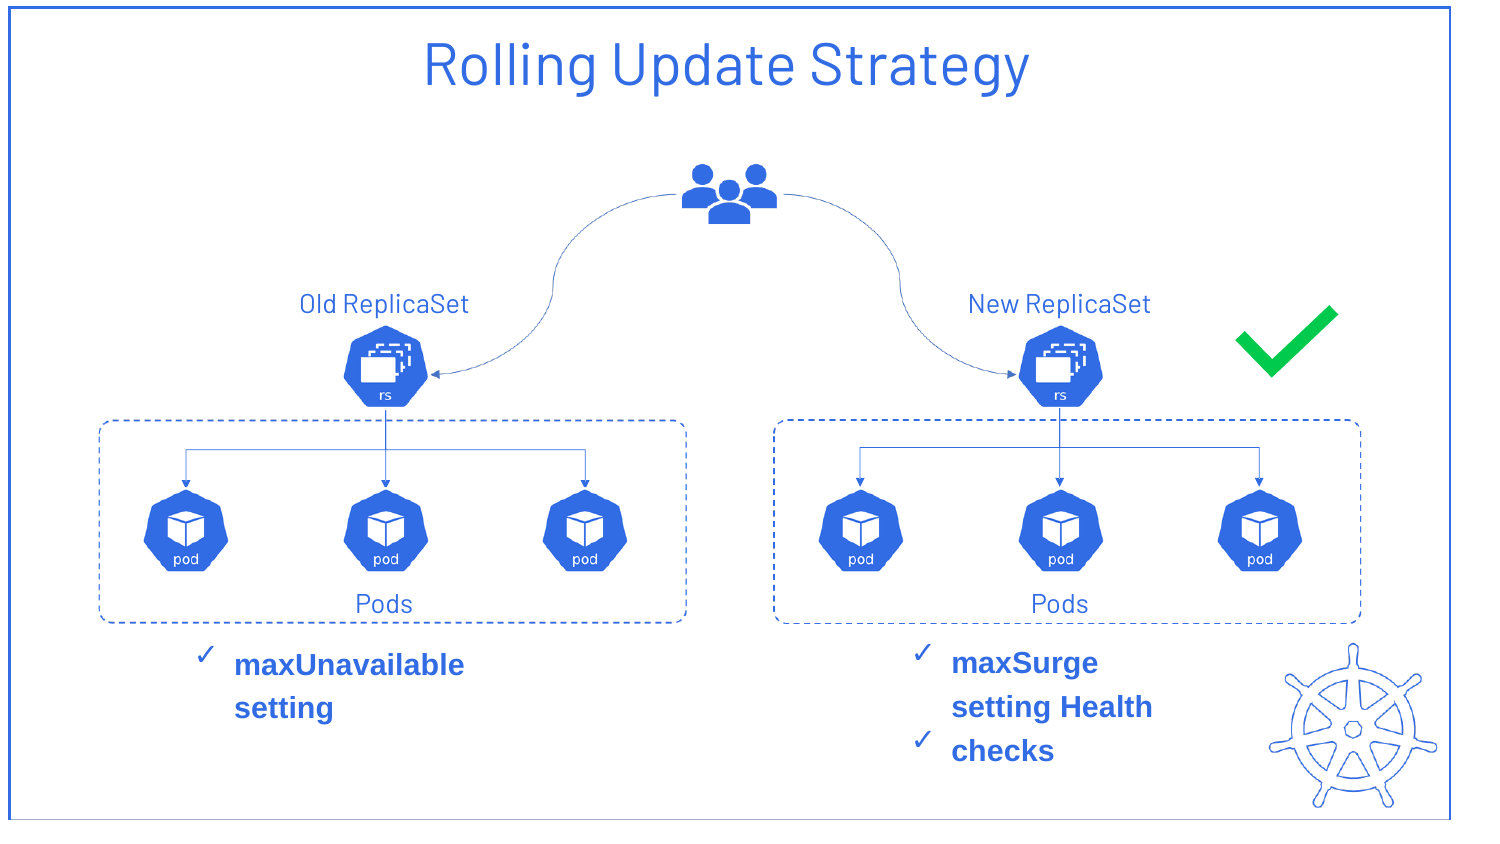

Rolling Update Strategy

Old ReplicaSet
New ReplicaSet

Pods
Pods
✓ ✓
✓
maxSurge setting Health checks
maxUnavailable setting